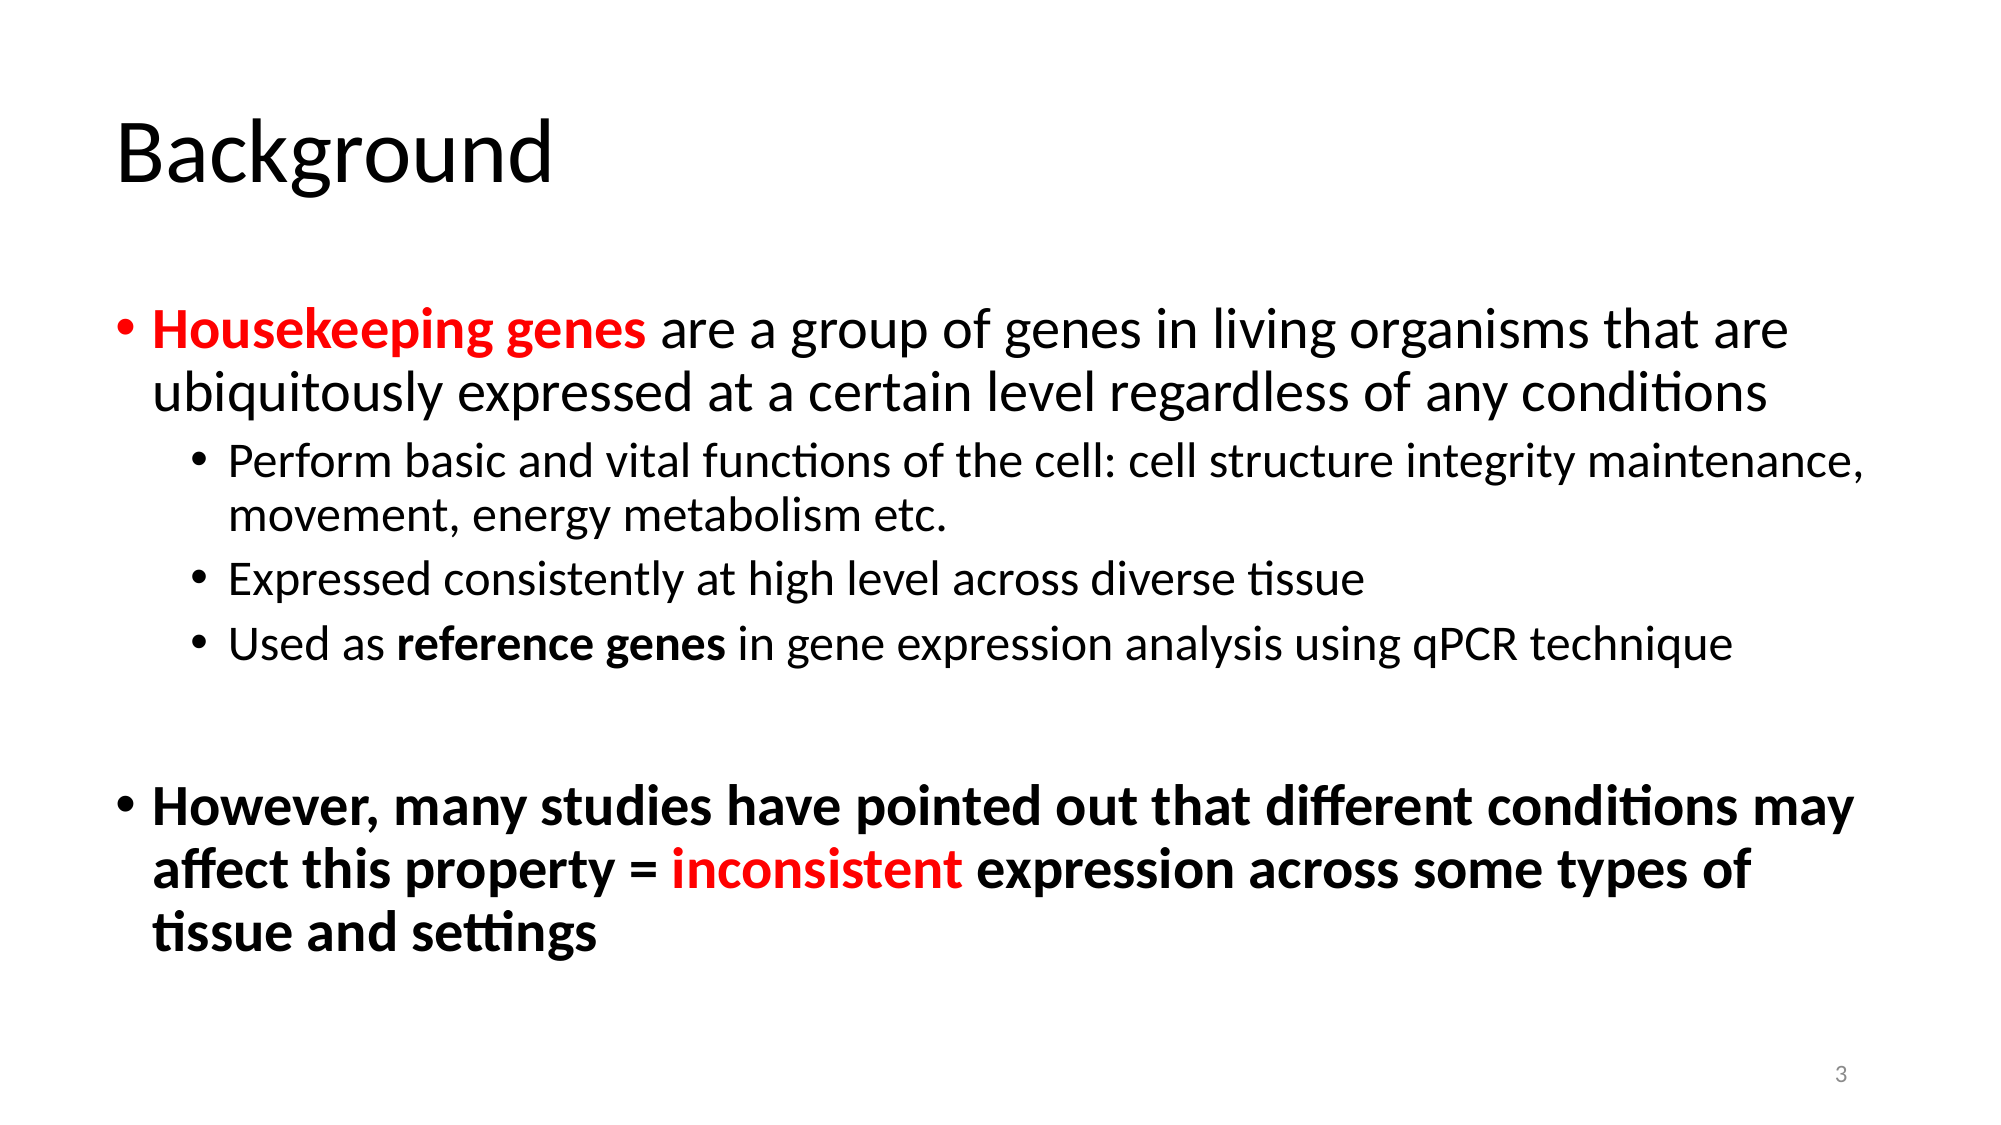

# Background
Housekeeping genes are a group of genes in living organisms that are ubiquitously expressed at a certain level regardless of any conditions
Perform basic and vital functions of the cell: cell structure integrity maintenance, movement, energy metabolism etc.
Expressed consistently at high level across diverse tissue
Used as reference genes in gene expression analysis using qPCR technique

However, many studies have pointed out that different conditions may affect this property = inconsistent expression across some types of tissue and settings
3